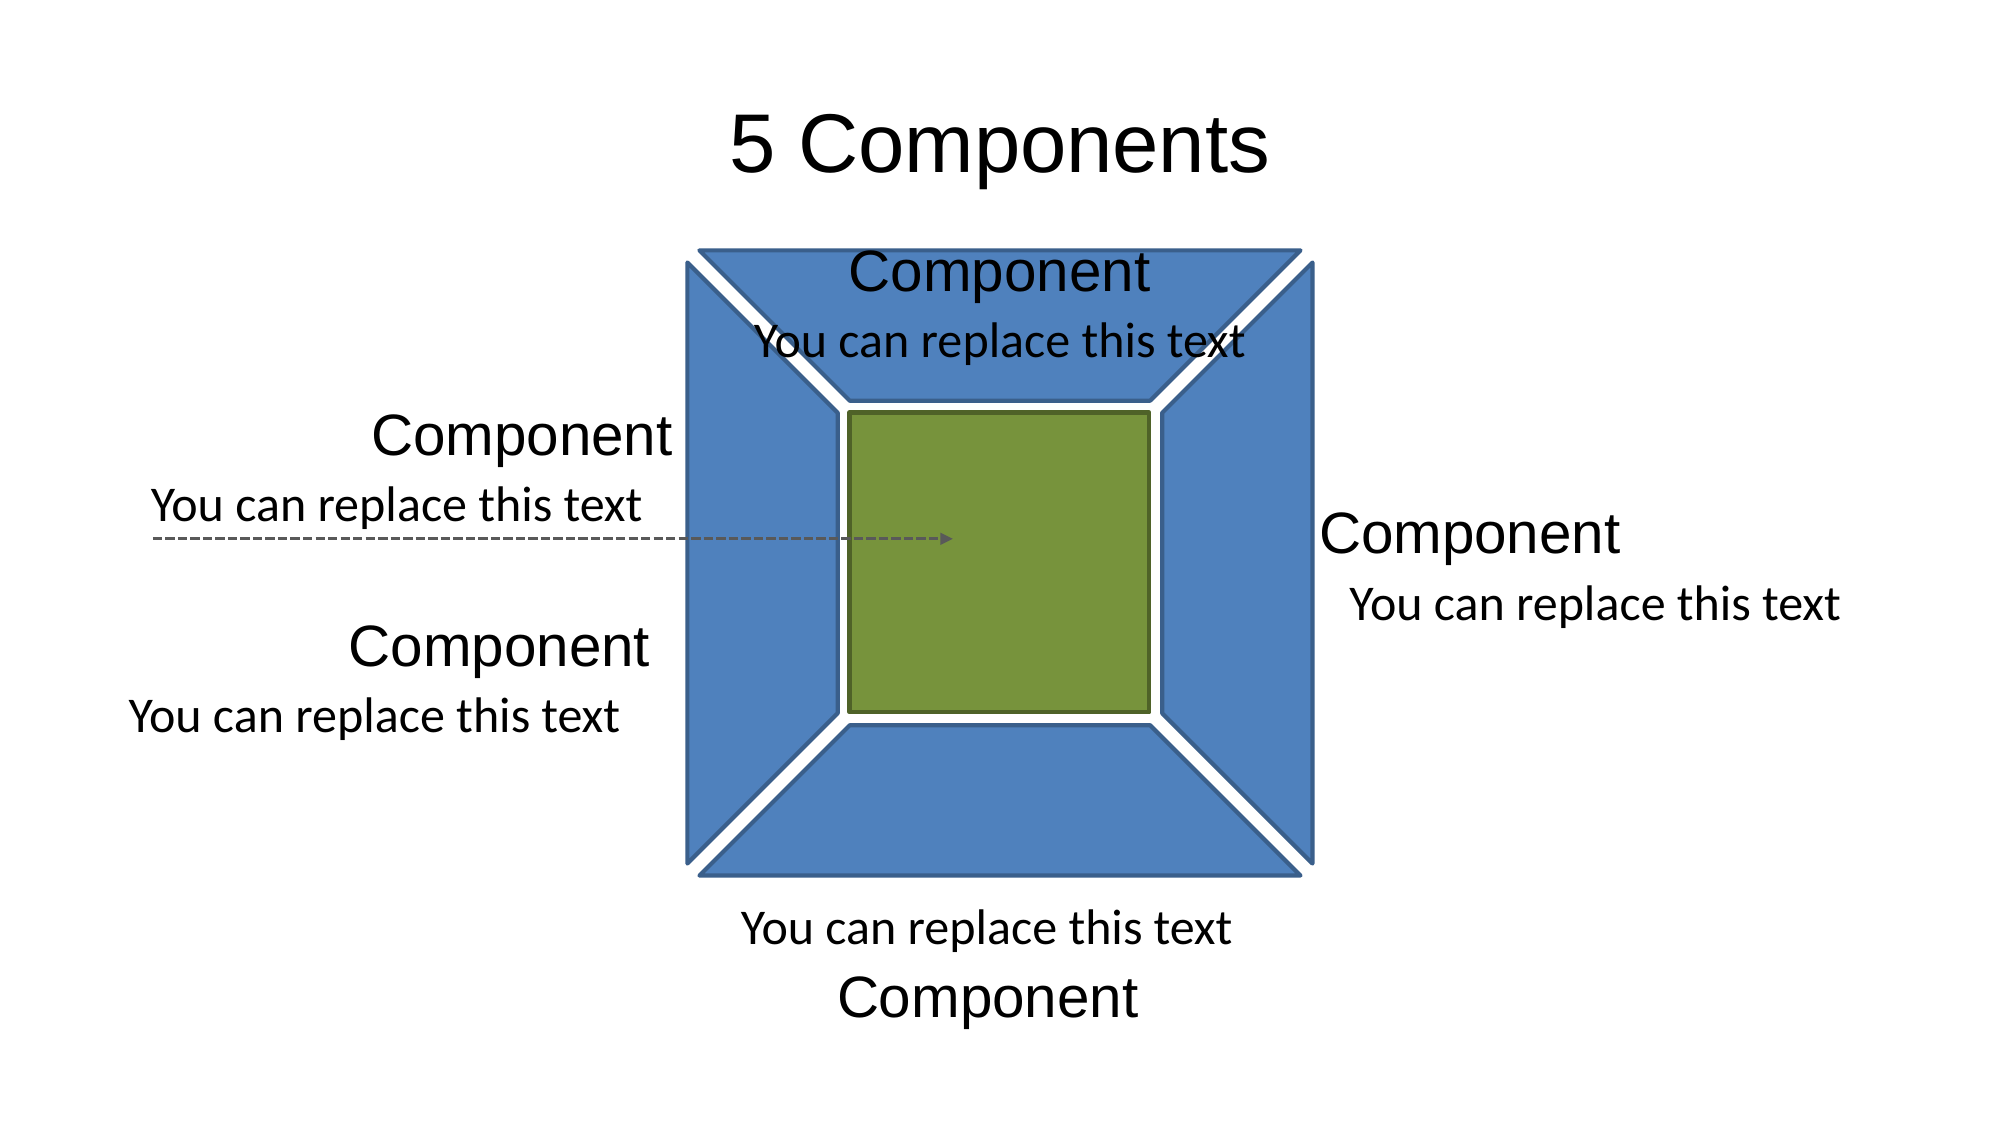

# 5 Components
Component
You can replace this text
Component
You can replace this text
Component
You can replace this text
Component
You can replace this text
You can replace this text
Component